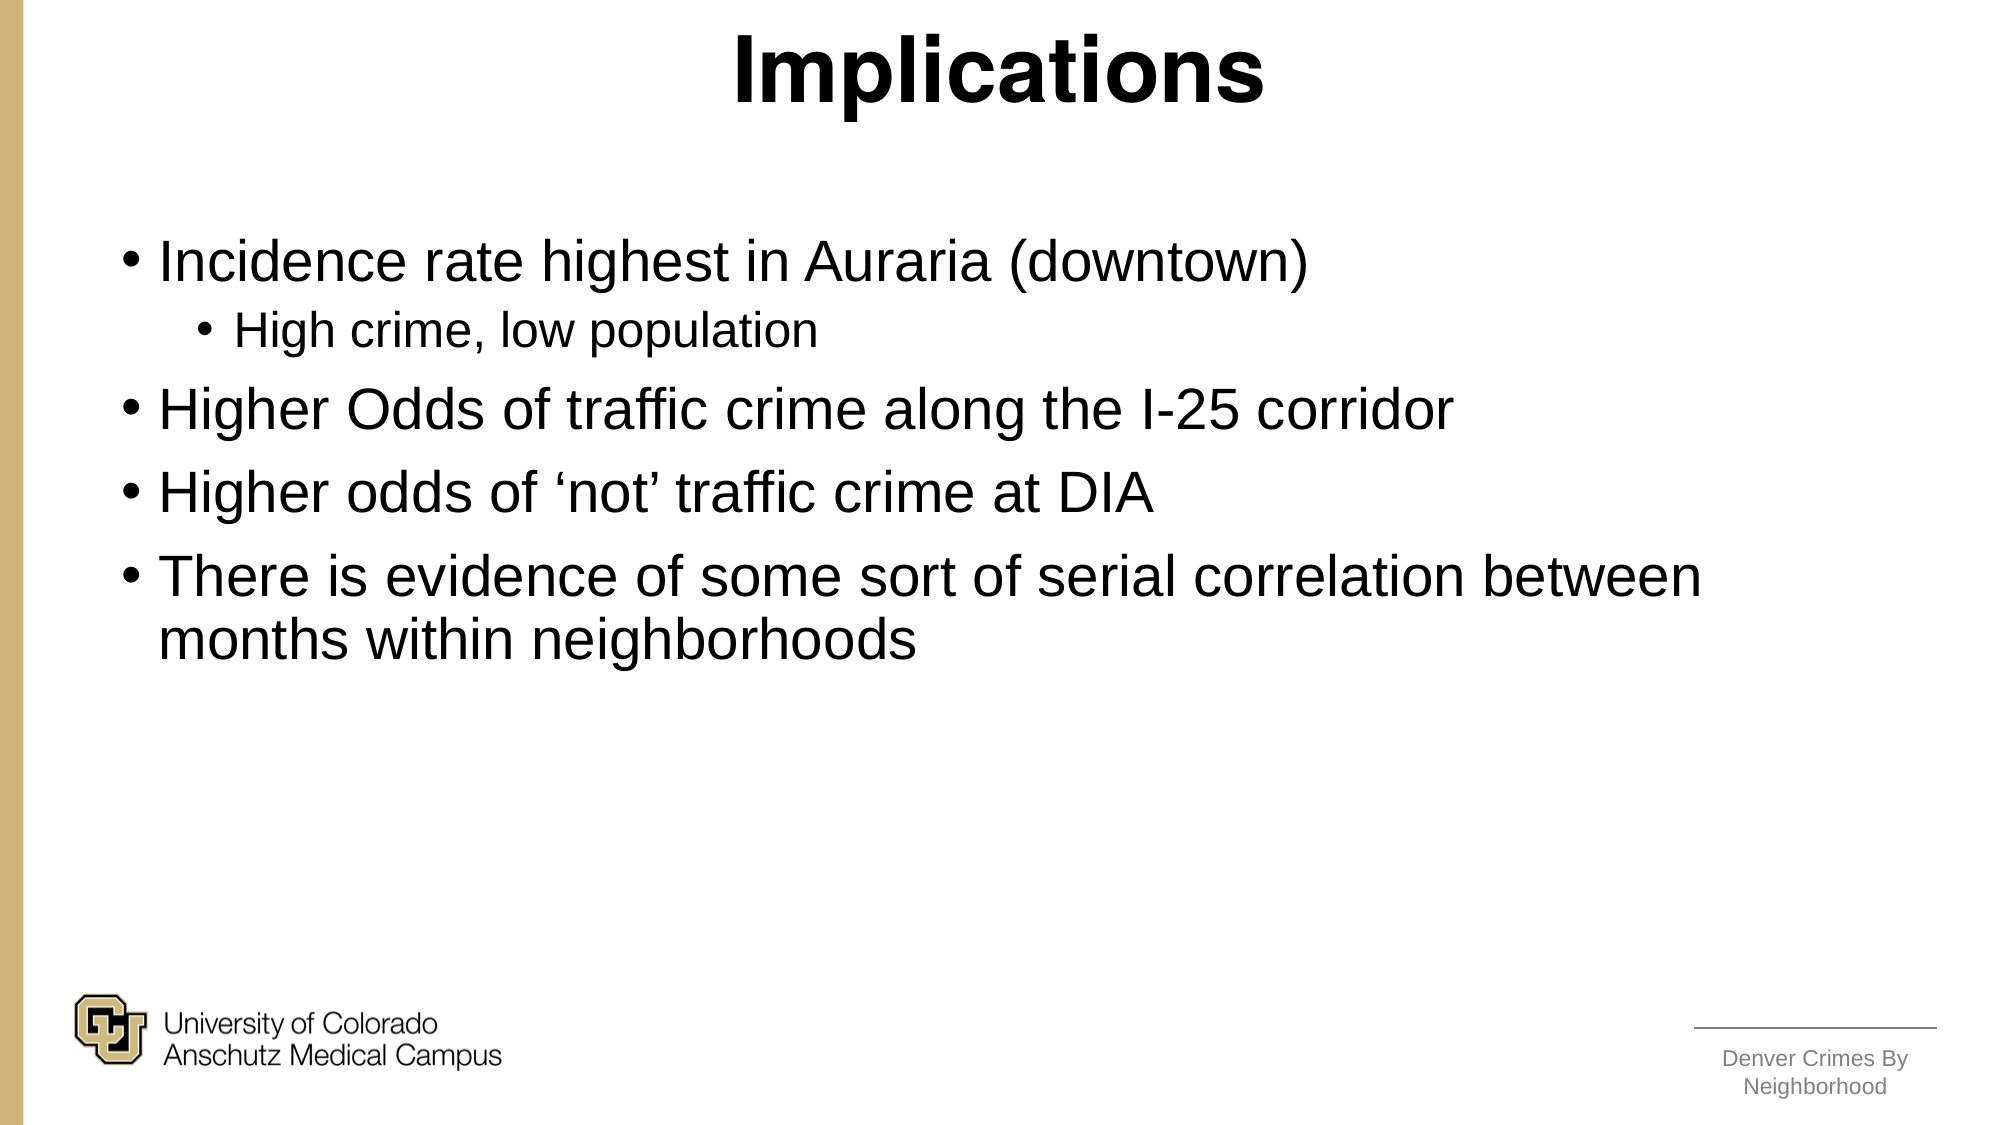

Implications
Incidence rate highest in Auraria (downtown)
High crime, low population
Higher Odds of traffic crime along the I-25 corridor
Higher odds of ‘not’ traffic crime at DIA
There is evidence of some sort of serial correlation between months within neighborhoods